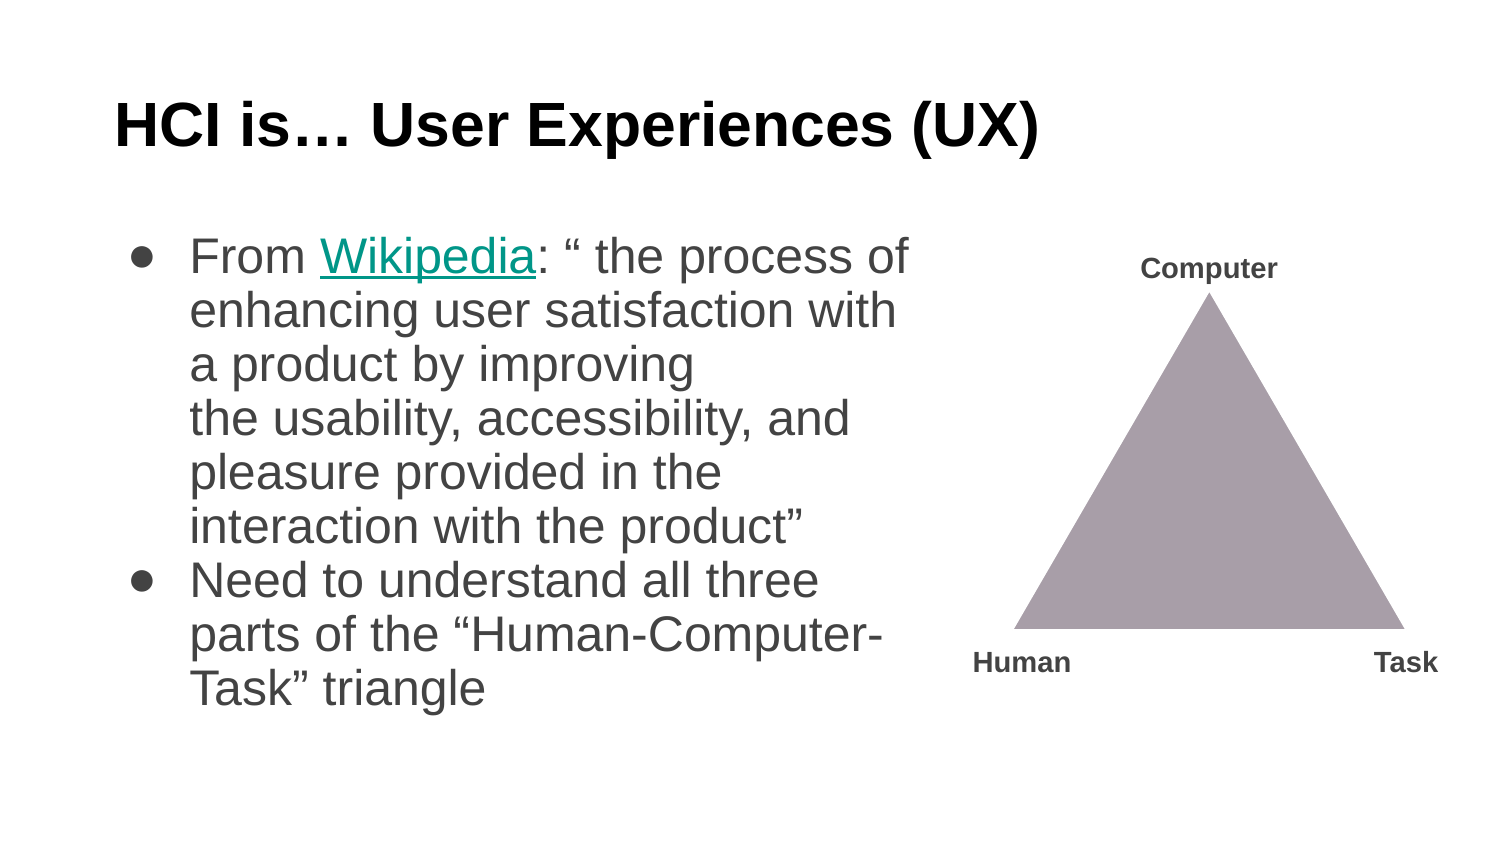

# HCI is… User Experiences (UX)
From Wikipedia: “ the process of enhancing user satisfaction with a product by improving the usability, accessibility, and pleasure provided in the interaction with the product”
Need to understand all three parts of the “Human-Computer-Task” triangle
Computer

Human
Task